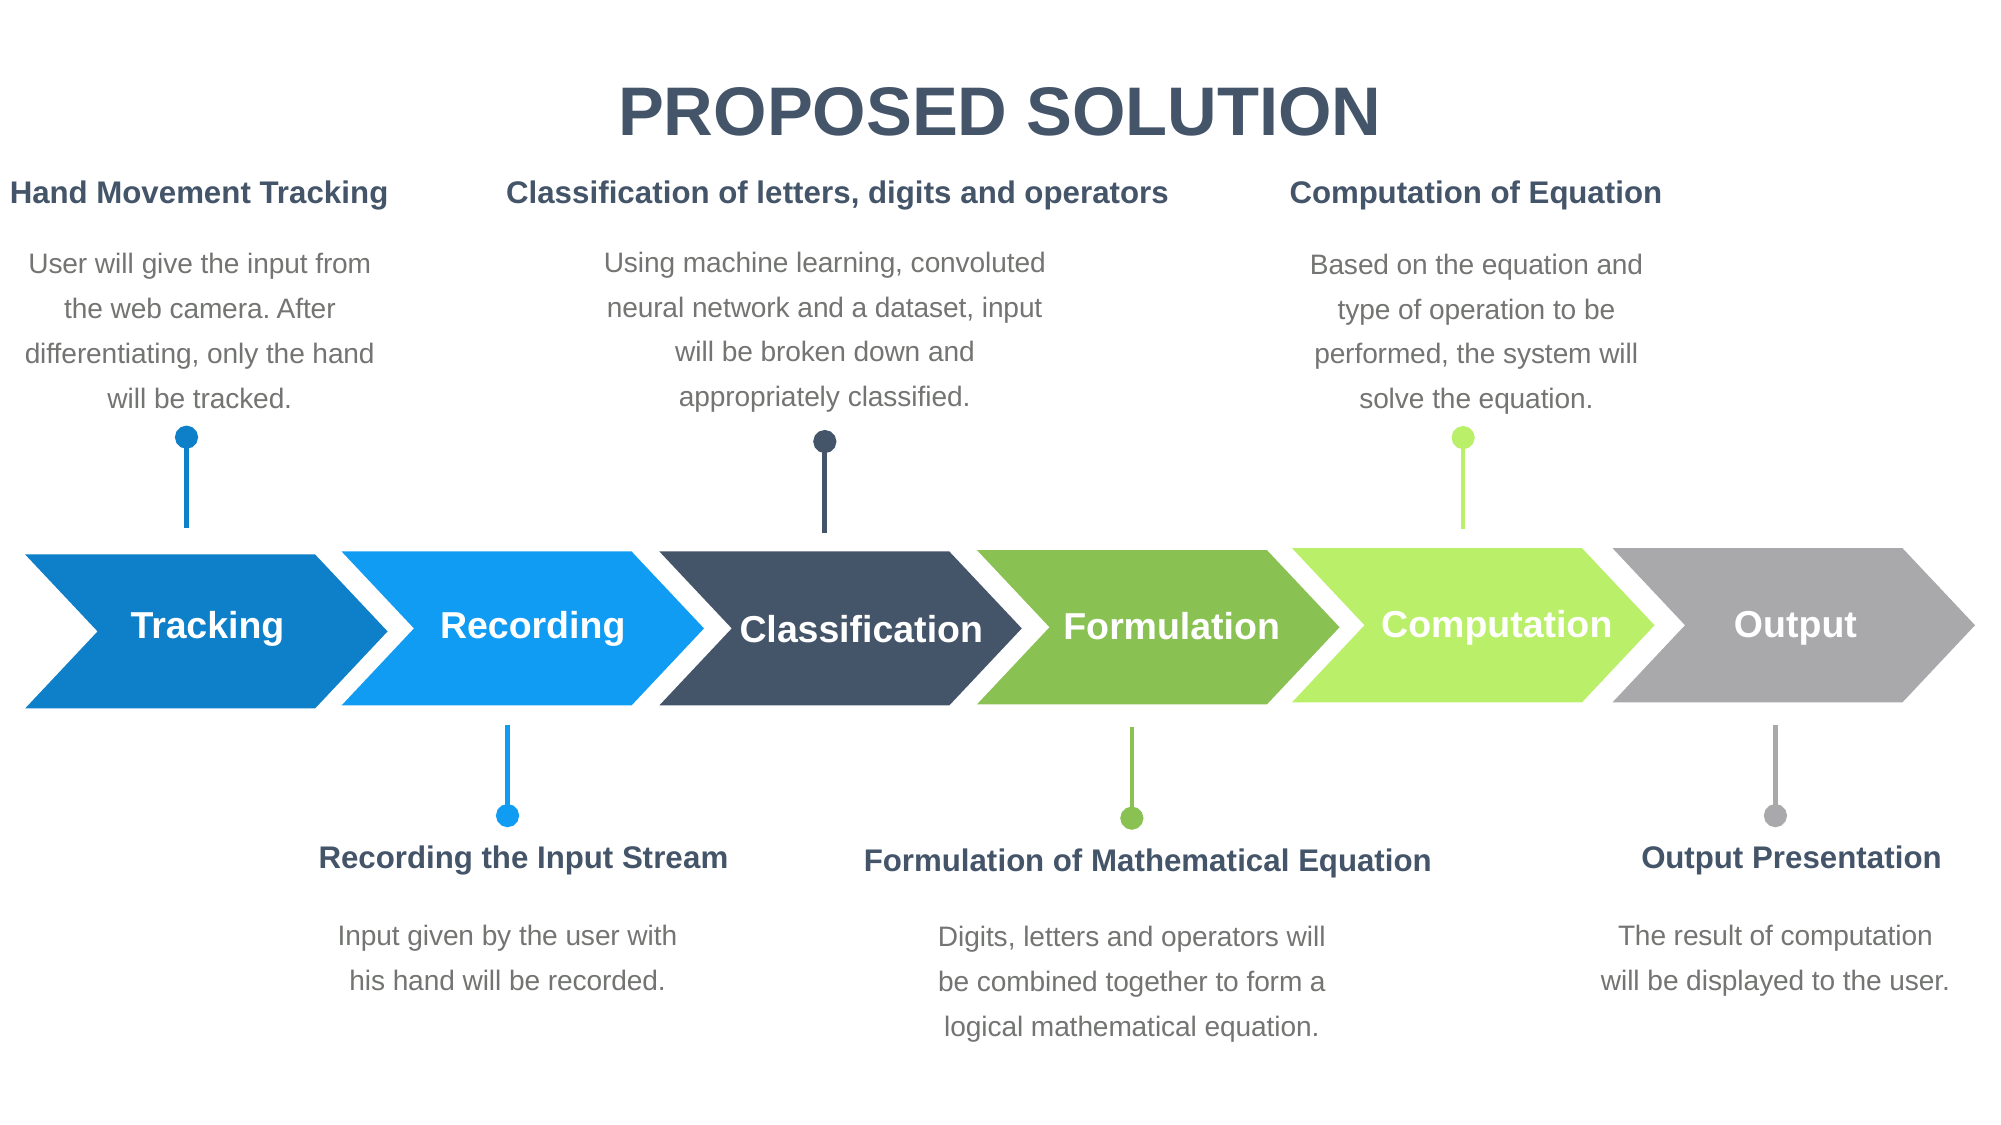

PROPOSED SOLUTION
Classification of letters, digits and operators
Hand Movement Tracking
Computation of Equation
Using machine learning, convoluted neural network and a dataset, input will be broken down and appropriately classified.
User will give the input from the web camera. After differentiating, only the hand will be tracked.
Based on the equation and type of operation to be performed, the system will solve the equation.

Computation
Output
Recording
Tracking
Formulation
Classification
Innovation
Improve
Success
Recording the Input Stream
Output Presentation
Formulation of Mathematical Equation
Input given by the user with his hand will be recorded.
The result of computation will be displayed to the user.
Digits, letters and operators will be combined together to form a logical mathematical equation.